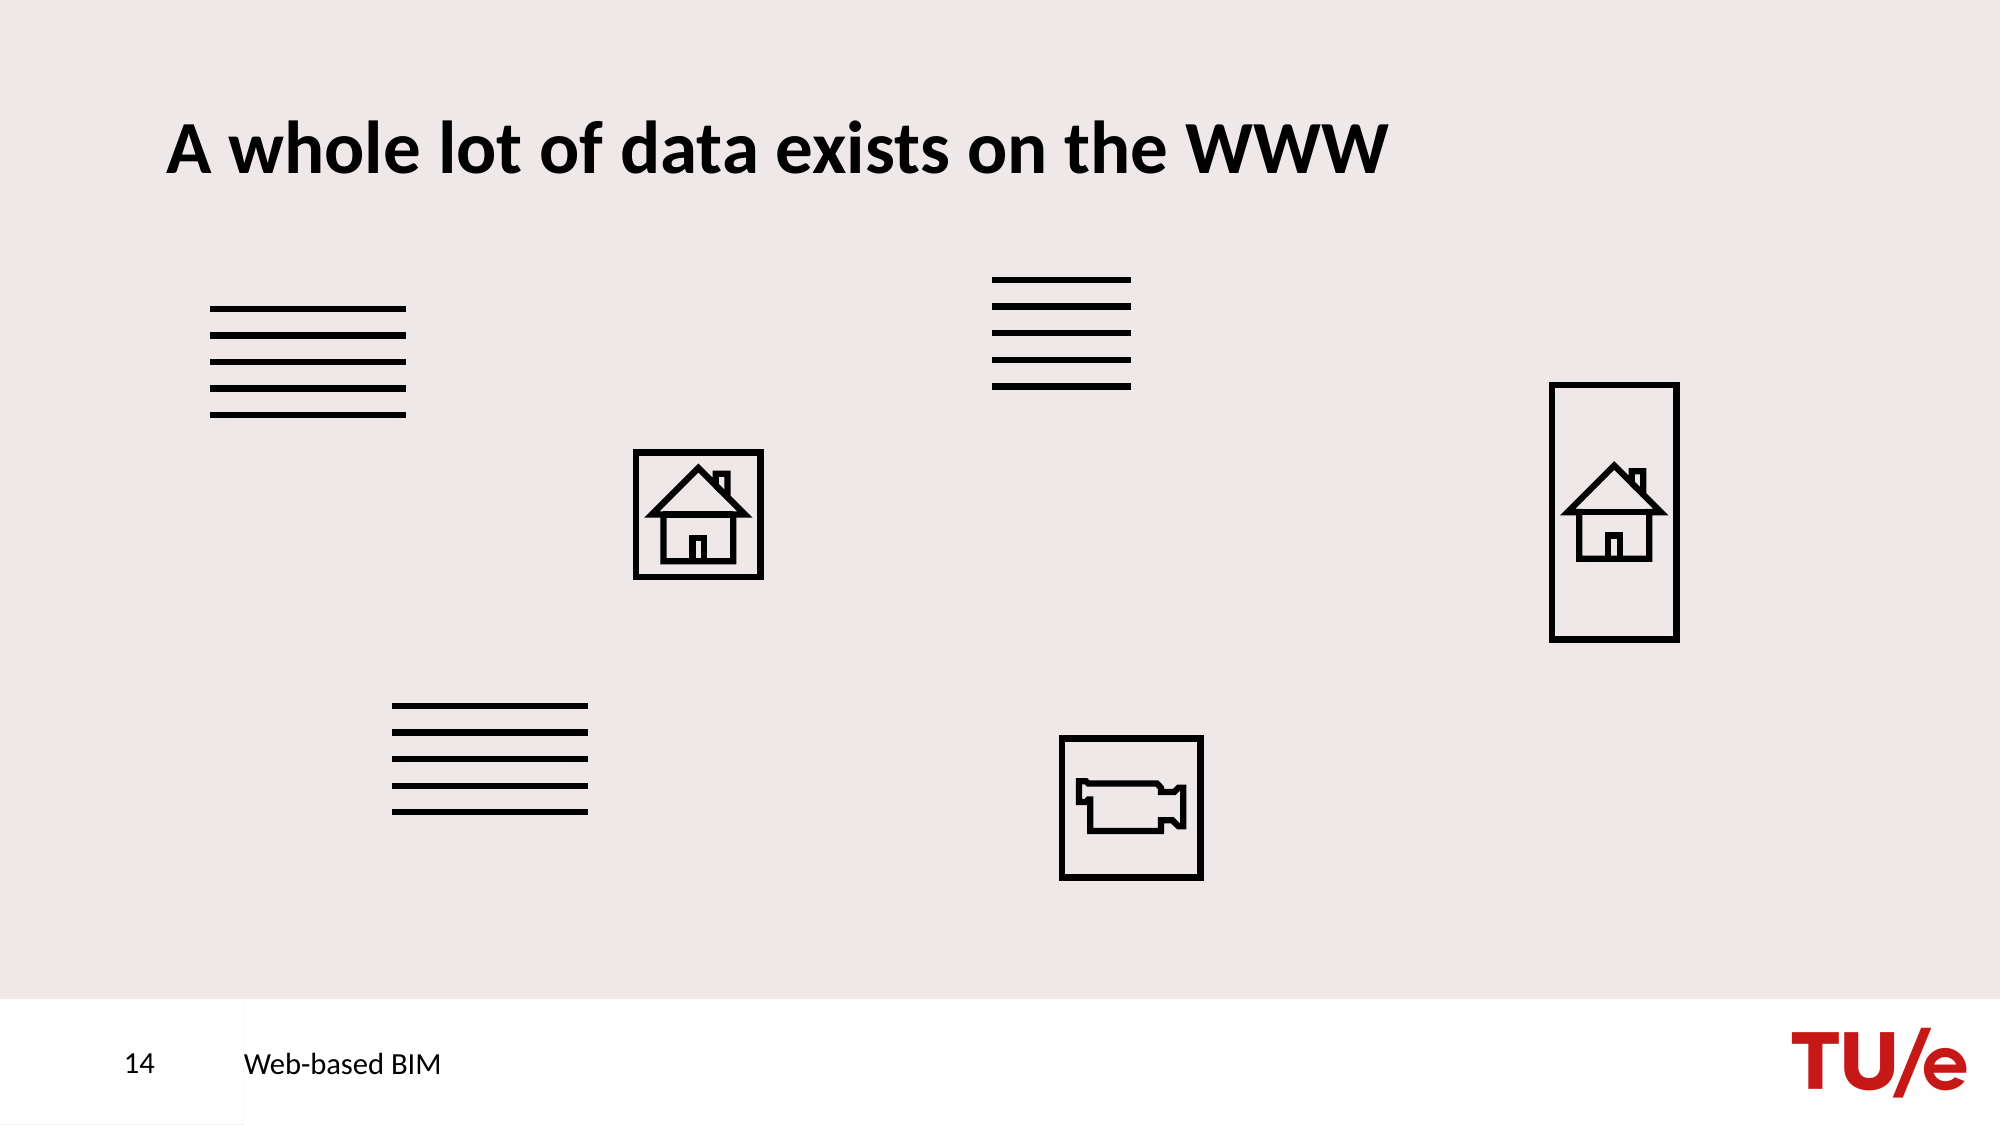

# A whole lot of data exists on the WWW

14
Web-based BIM